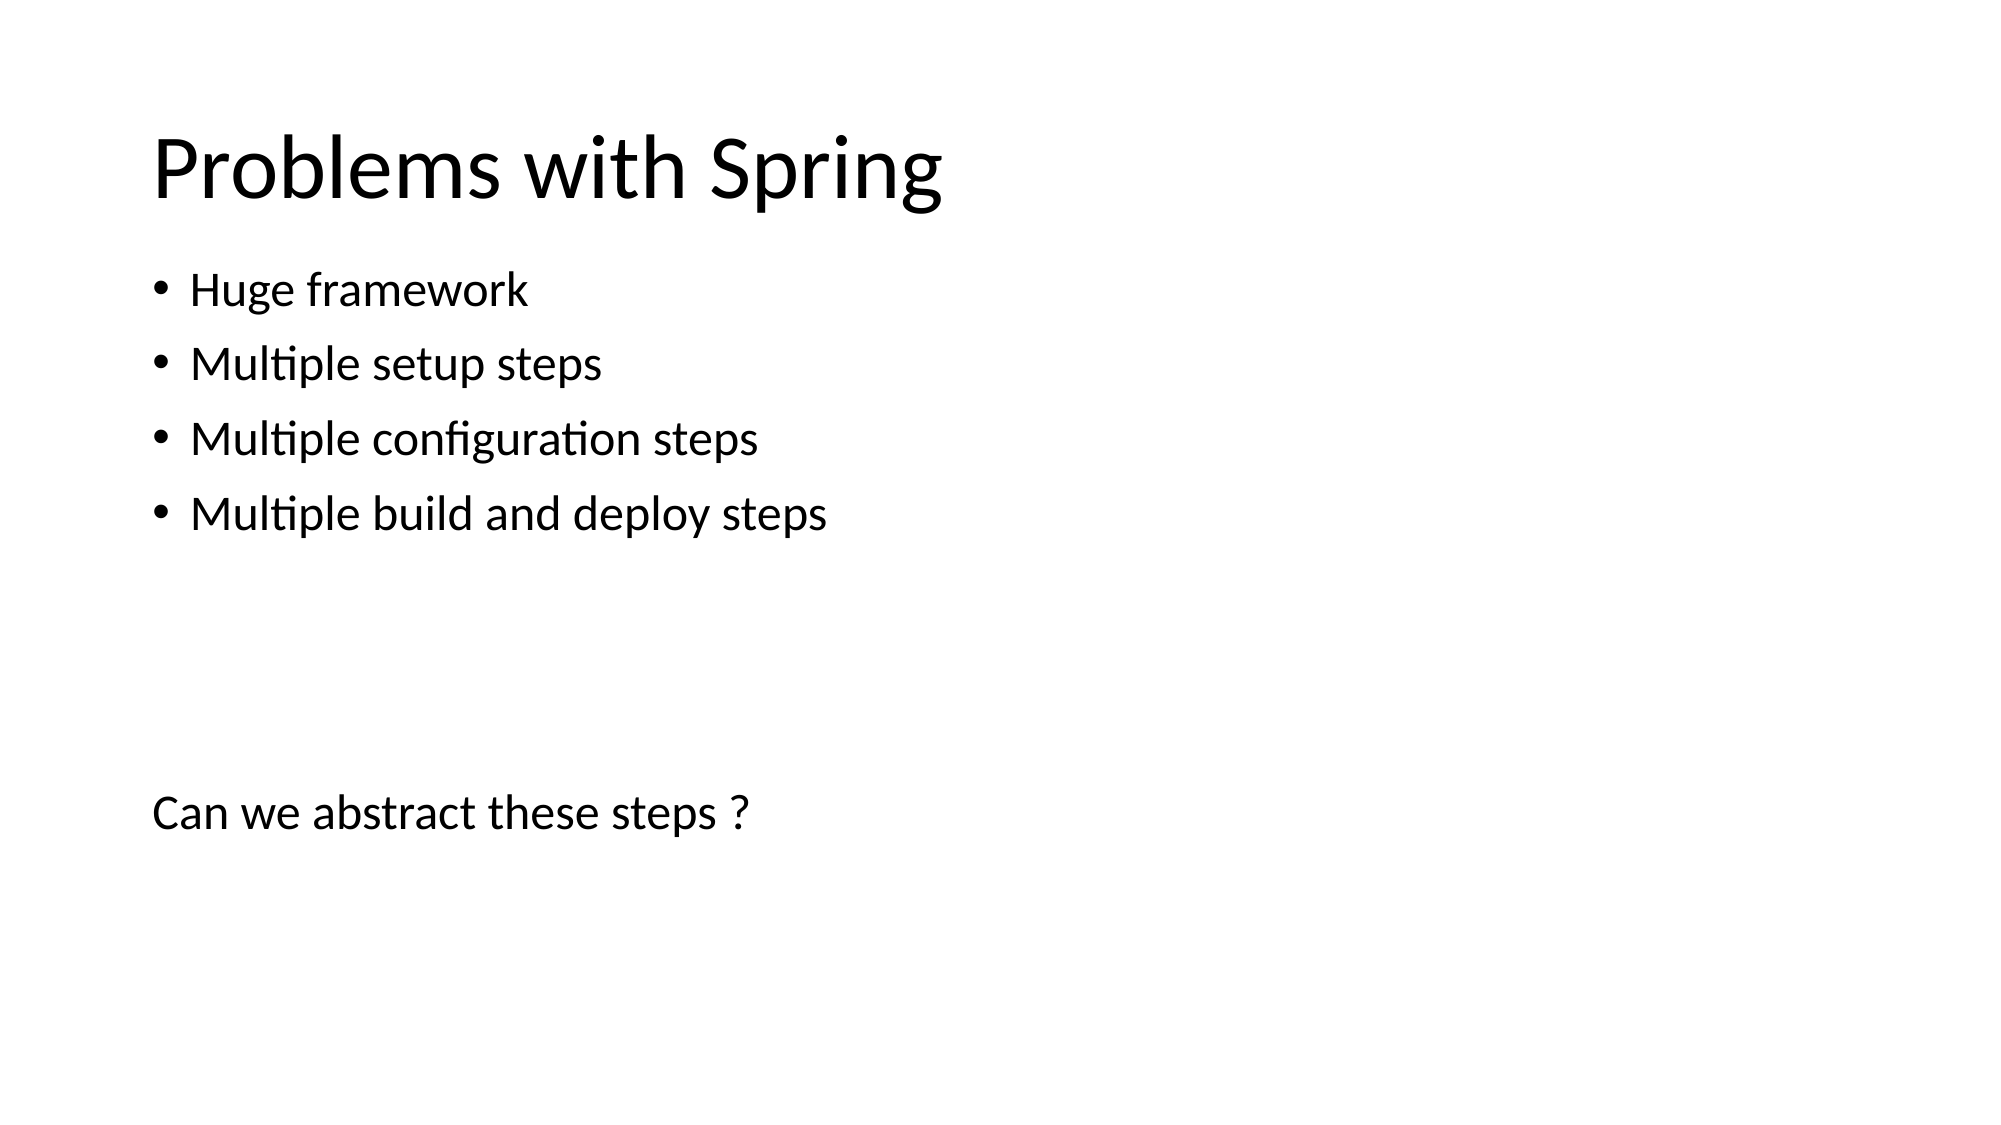

# Problems with Spring
Huge framework
Multiple setup steps
Multiple configuration steps
Multiple build and deploy steps

Can we abstract these steps ?